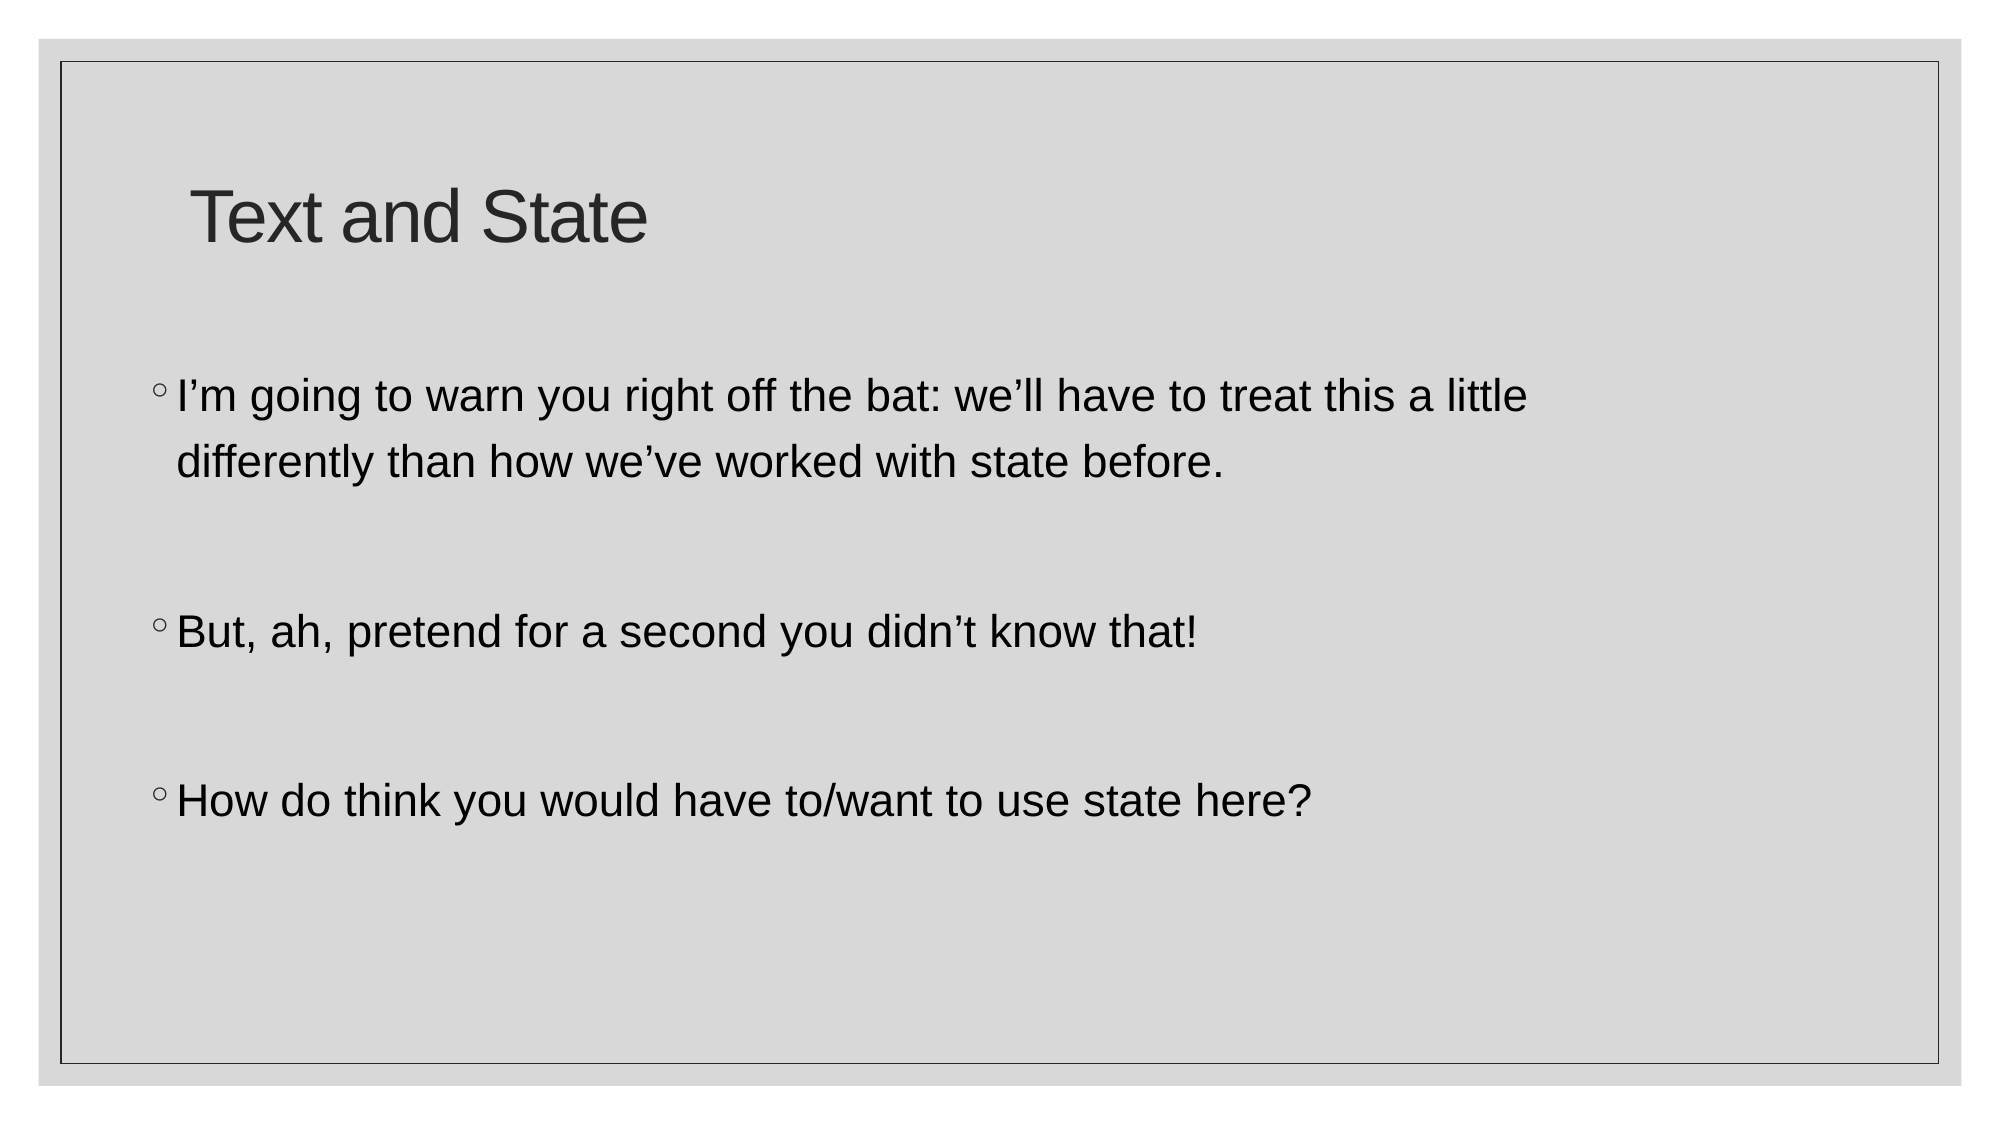

# Text and State
I’m going to warn you right off the bat: we’ll have to treat this a little differently than how we’ve worked with state before.

But, ah, pretend for a second you didn’t know that!

How do think you would have to/want to use state here?